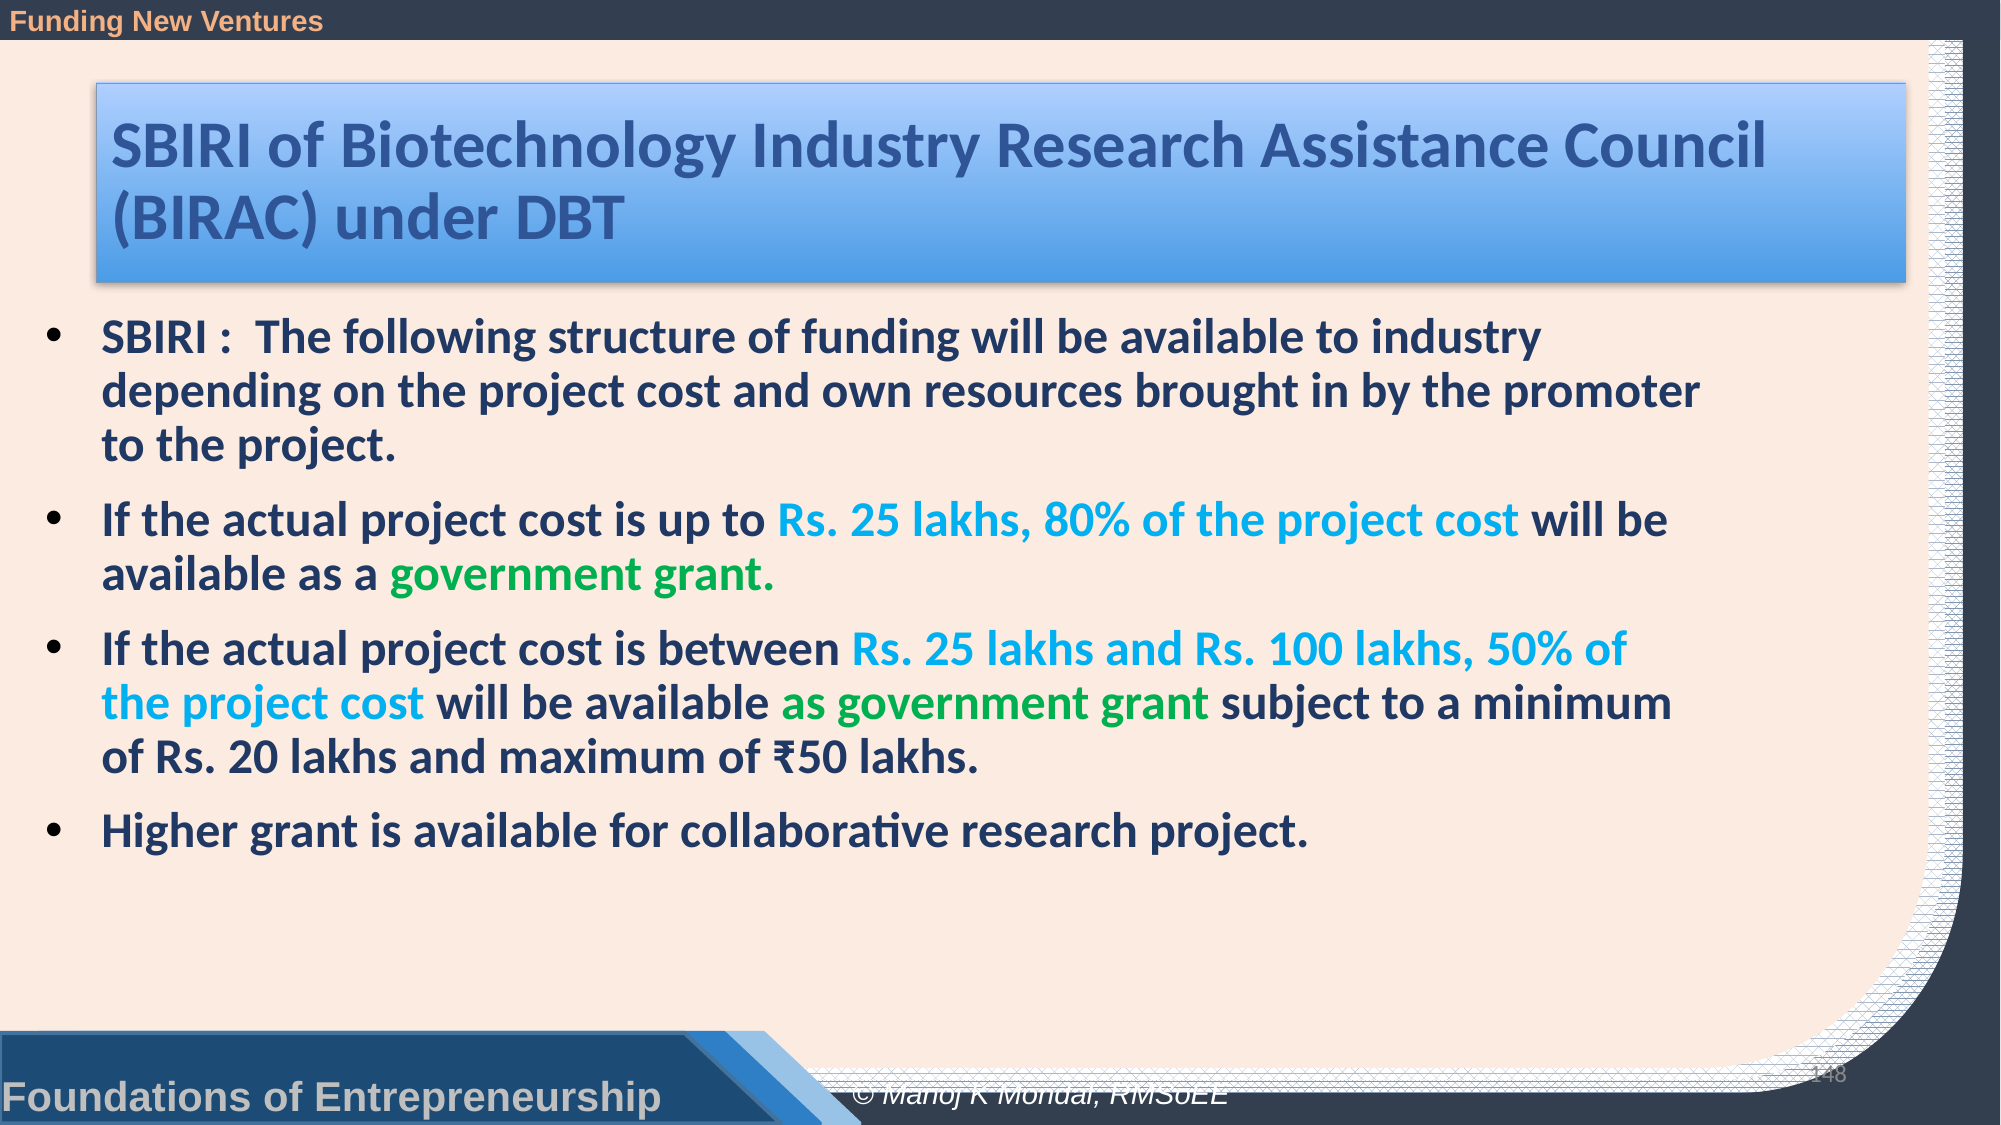

# SBIRI of Biotechnology Industry Research Assistance Council (BIRAC) under DBT
SBIRI :  The following structure of funding will be available to industry depending on the project cost and own resources brought in by the promoter to the project.
If the actual project cost is up to Rs. 25 lakhs, 80% of the project cost will be available as a government grant.
If the actual project cost is between Rs. 25 lakhs and Rs. 100 lakhs, 50% of the project cost will be available as government grant subject to a minimum of Rs. 20 lakhs and maximum of ₹50 lakhs.
Higher grant is available for collaborative research project.
148